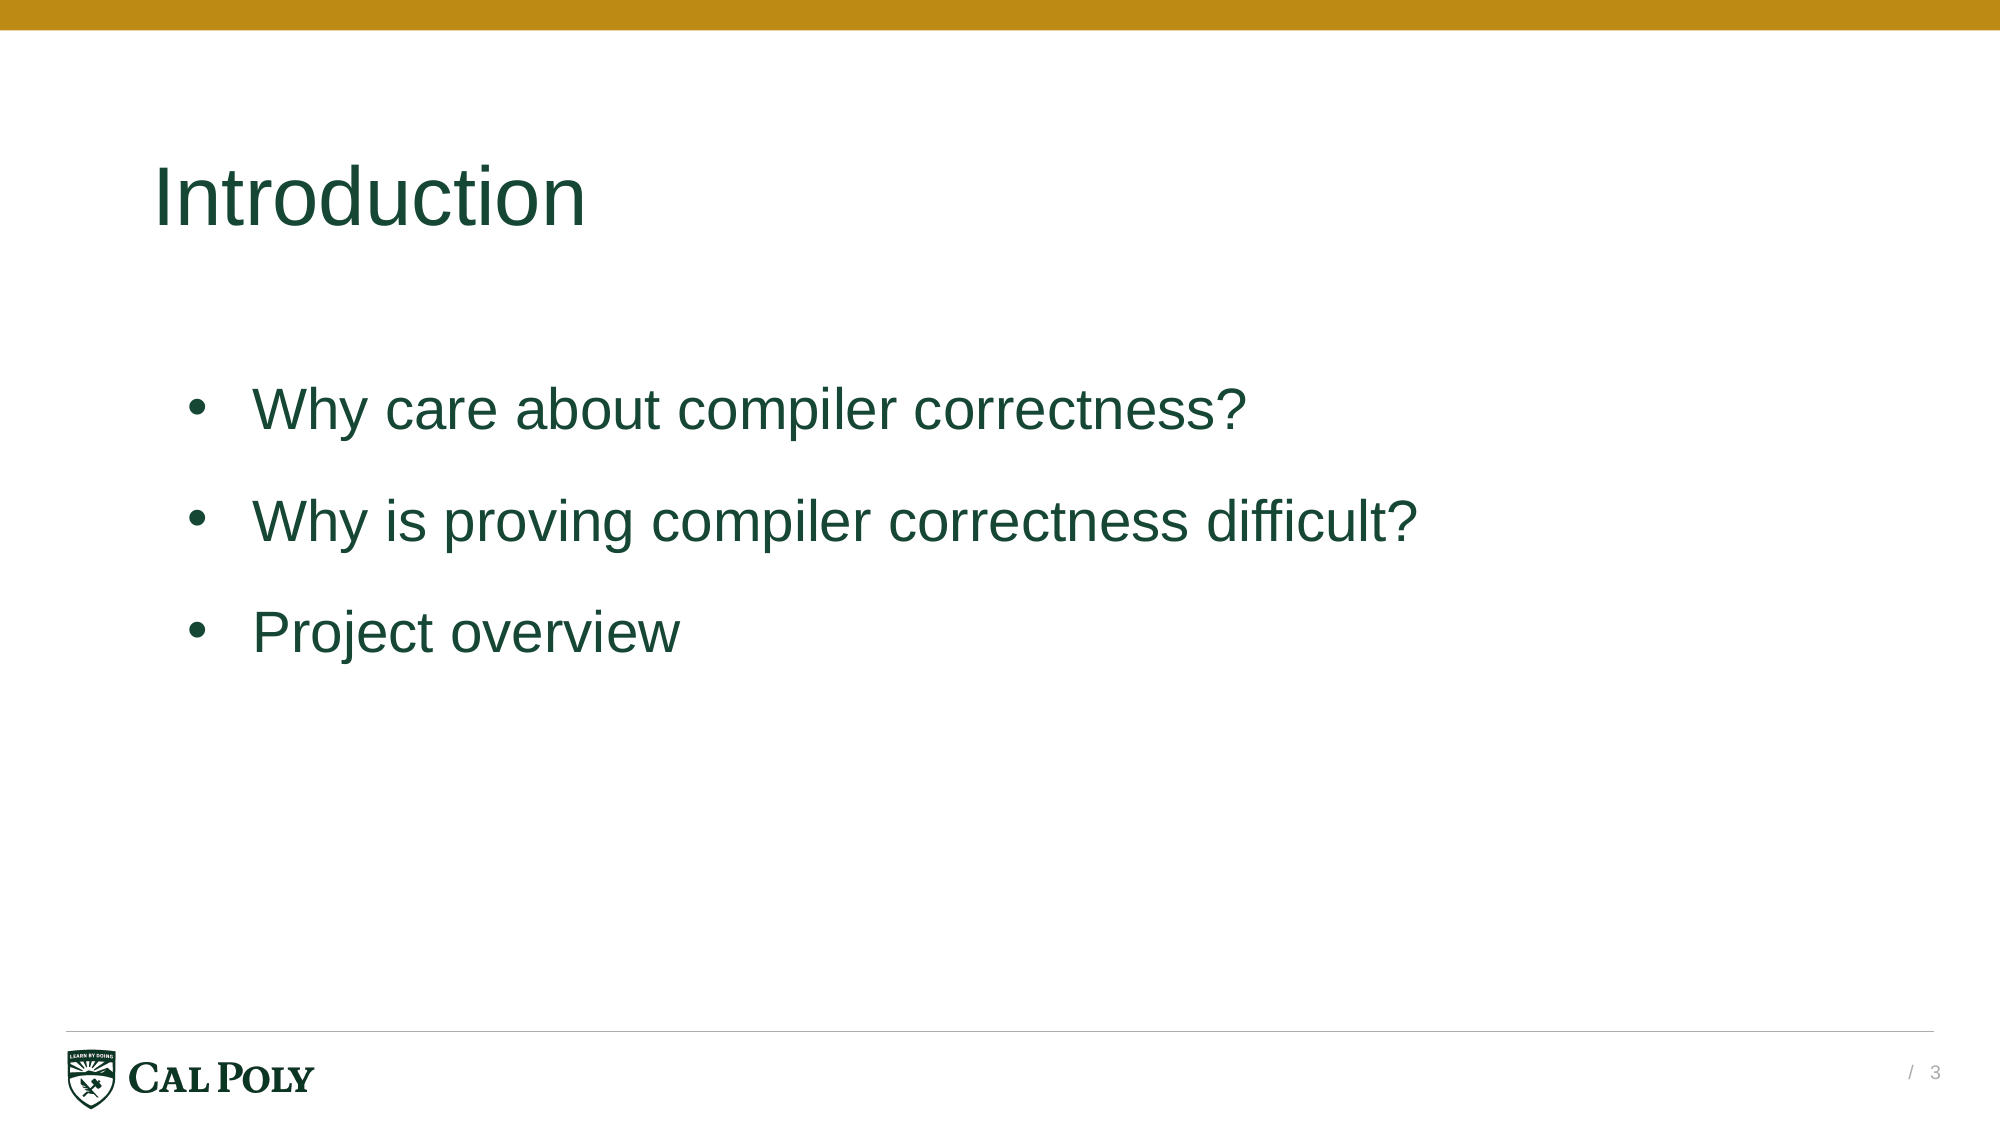

# Introduction
Why care about compiler correctness?
Why is proving compiler correctness difficult?
Project overview
/   3